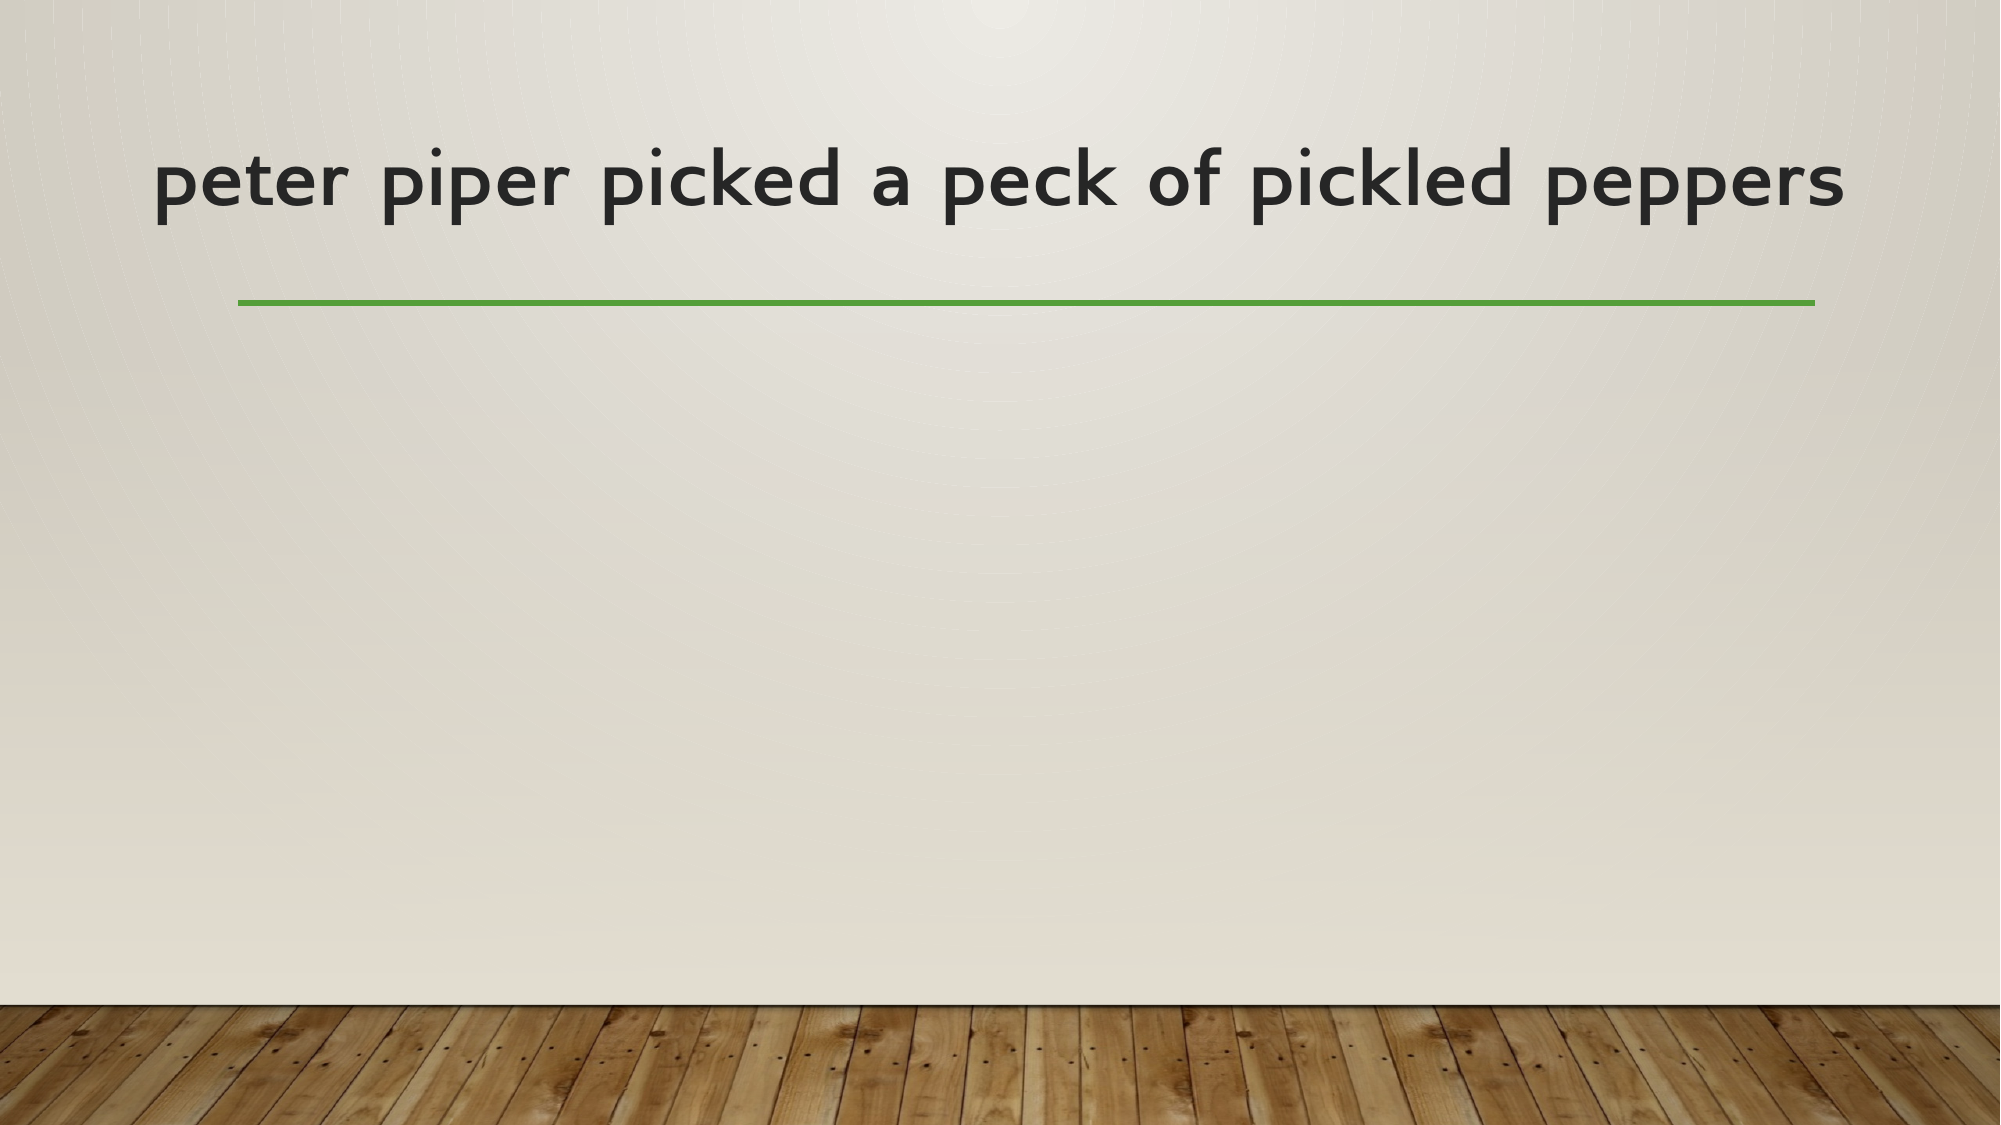

peter piper picked a peck of pickled peppers